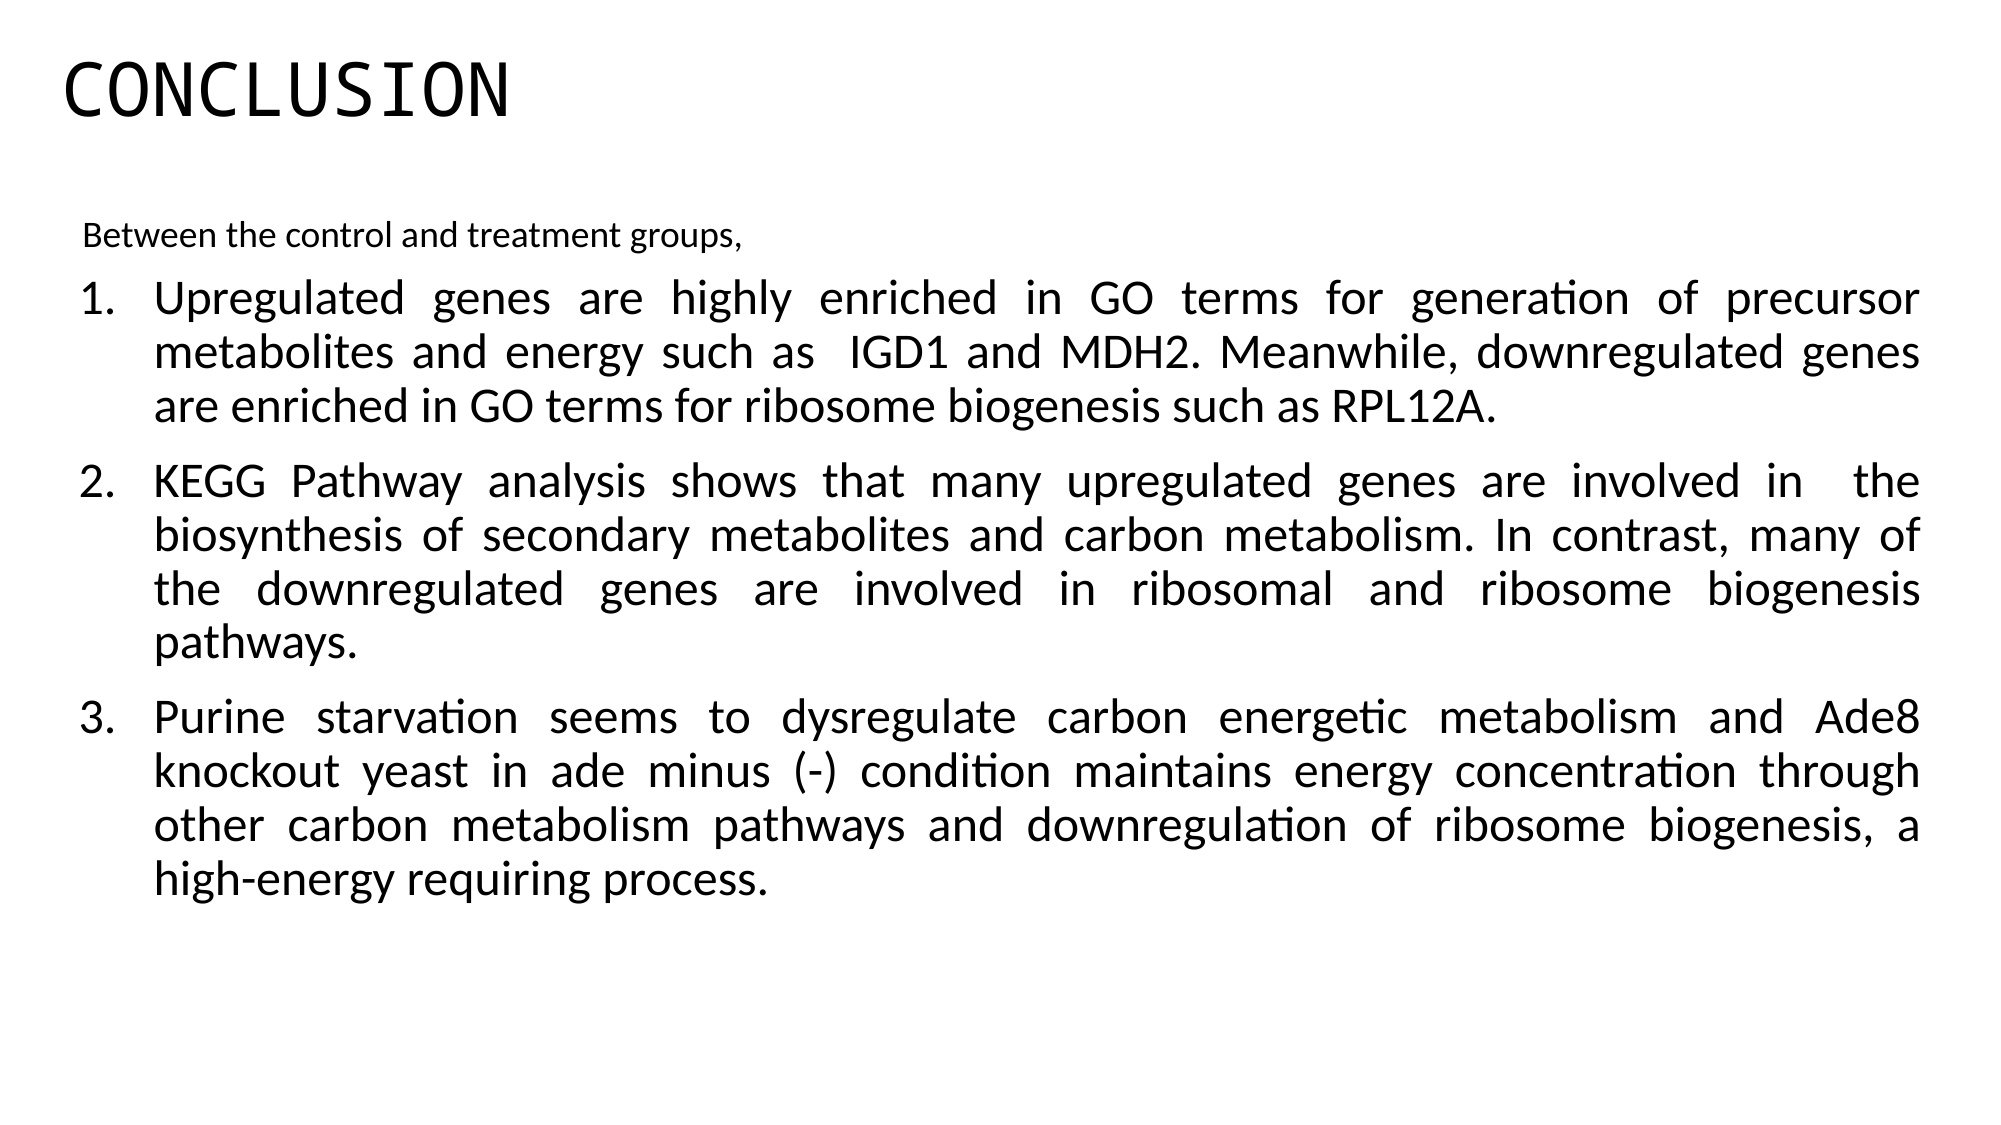

CONCLUSION
Between the control and treatment groups,
Upregulated genes are highly enriched in GO terms for generation of precursor metabolites and energy such as  IGD1 and MDH2. Meanwhile, downregulated genes are enriched in GO terms for ribosome biogenesis such as RPL12A.
KEGG Pathway analysis shows that many upregulated genes are involved in  the biosynthesis of secondary metabolites and carbon metabolism. In contrast, many of the downregulated genes are involved in ribosomal and ribosome biogenesis pathways.
Purine starvation seems to dysregulate carbon energetic metabolism and Ade8 knockout yeast in ade minus (-) condition maintains energy concentration through other carbon metabolism pathways and downregulation of ribosome biogenesis, a high-energy requiring process.